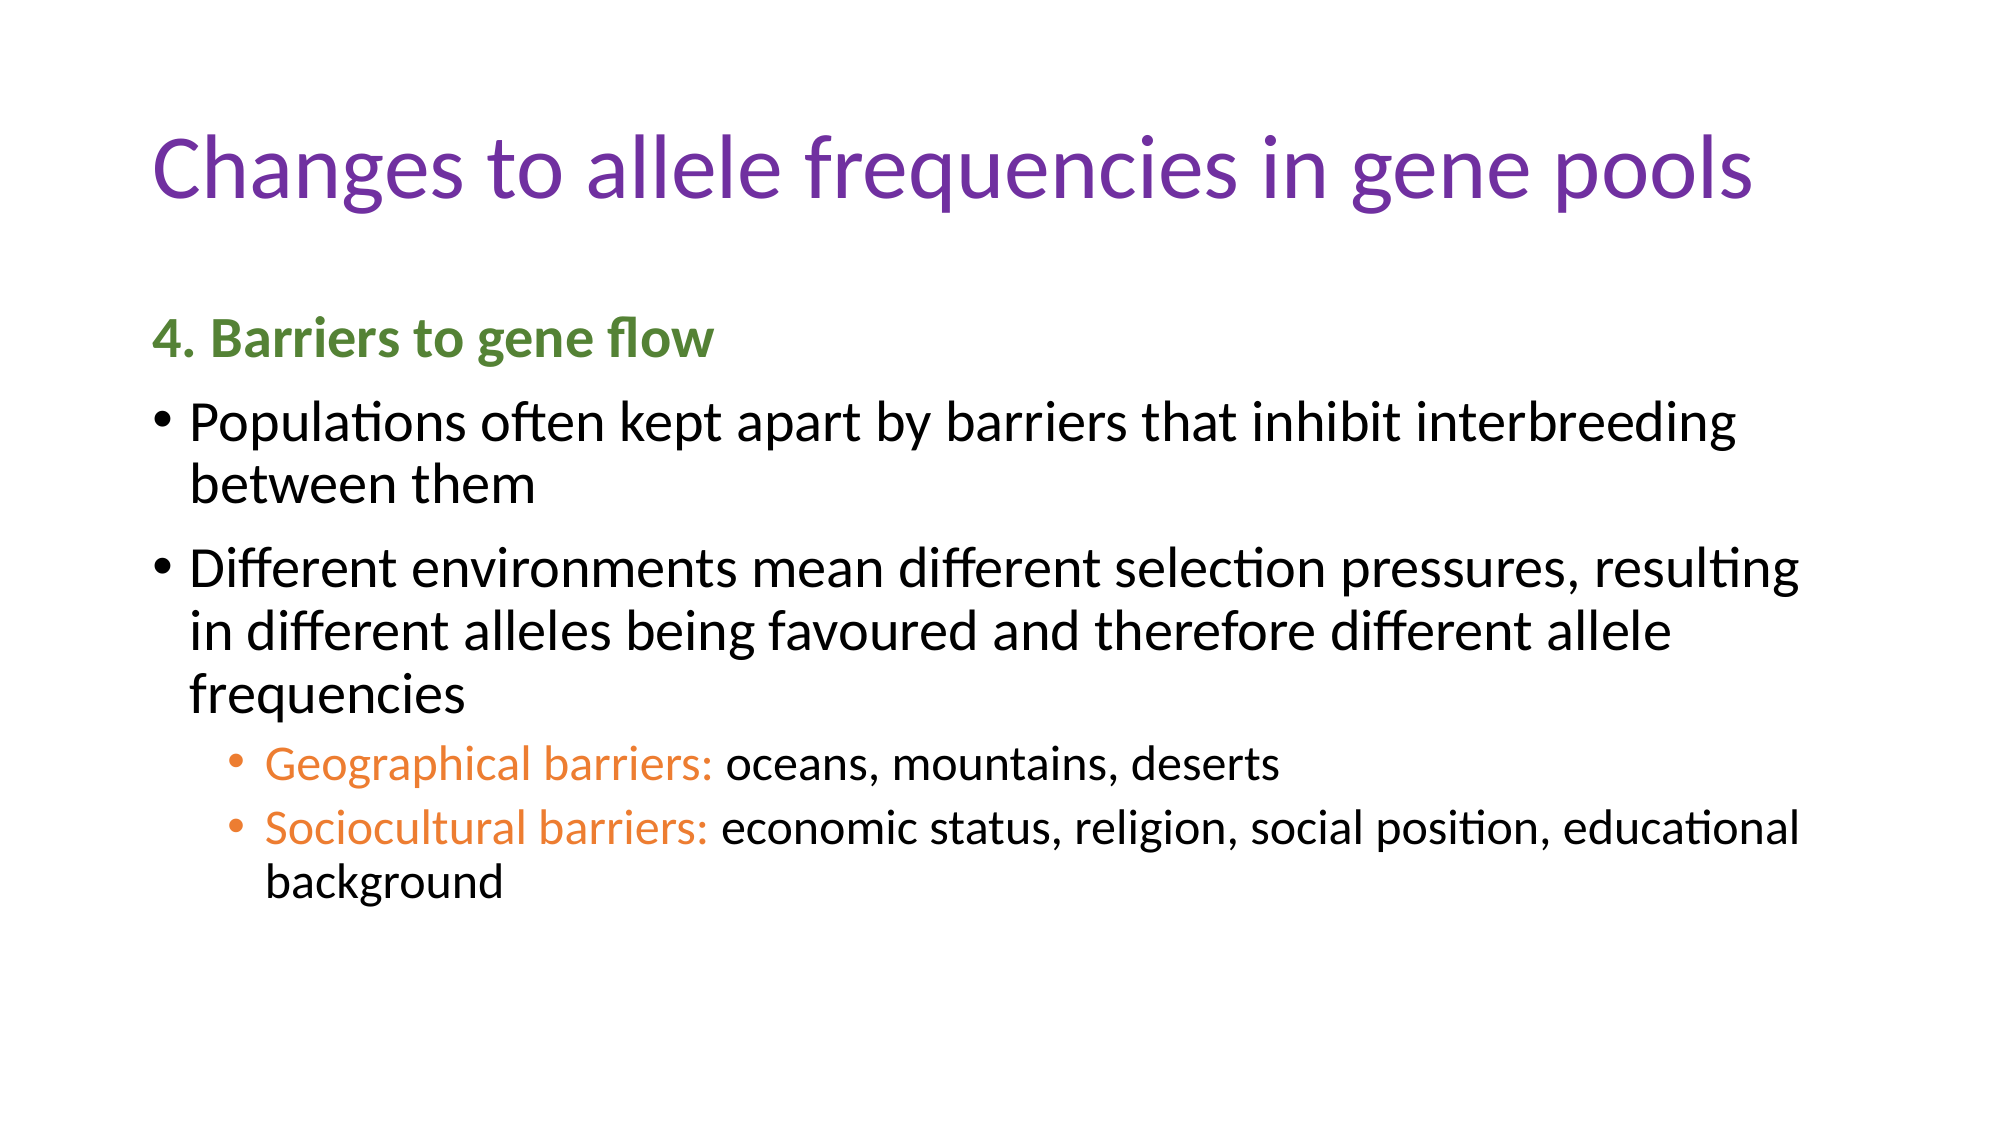

# Changes to allele frequencies in gene pools
4. Barriers to gene flow
Populations often kept apart by barriers that inhibit interbreeding between them
Different environments mean different selection pressures, resulting in different alleles being favoured and therefore different allele frequencies
Geographical barriers: oceans, mountains, deserts
Sociocultural barriers: economic status, religion, social position, educational background